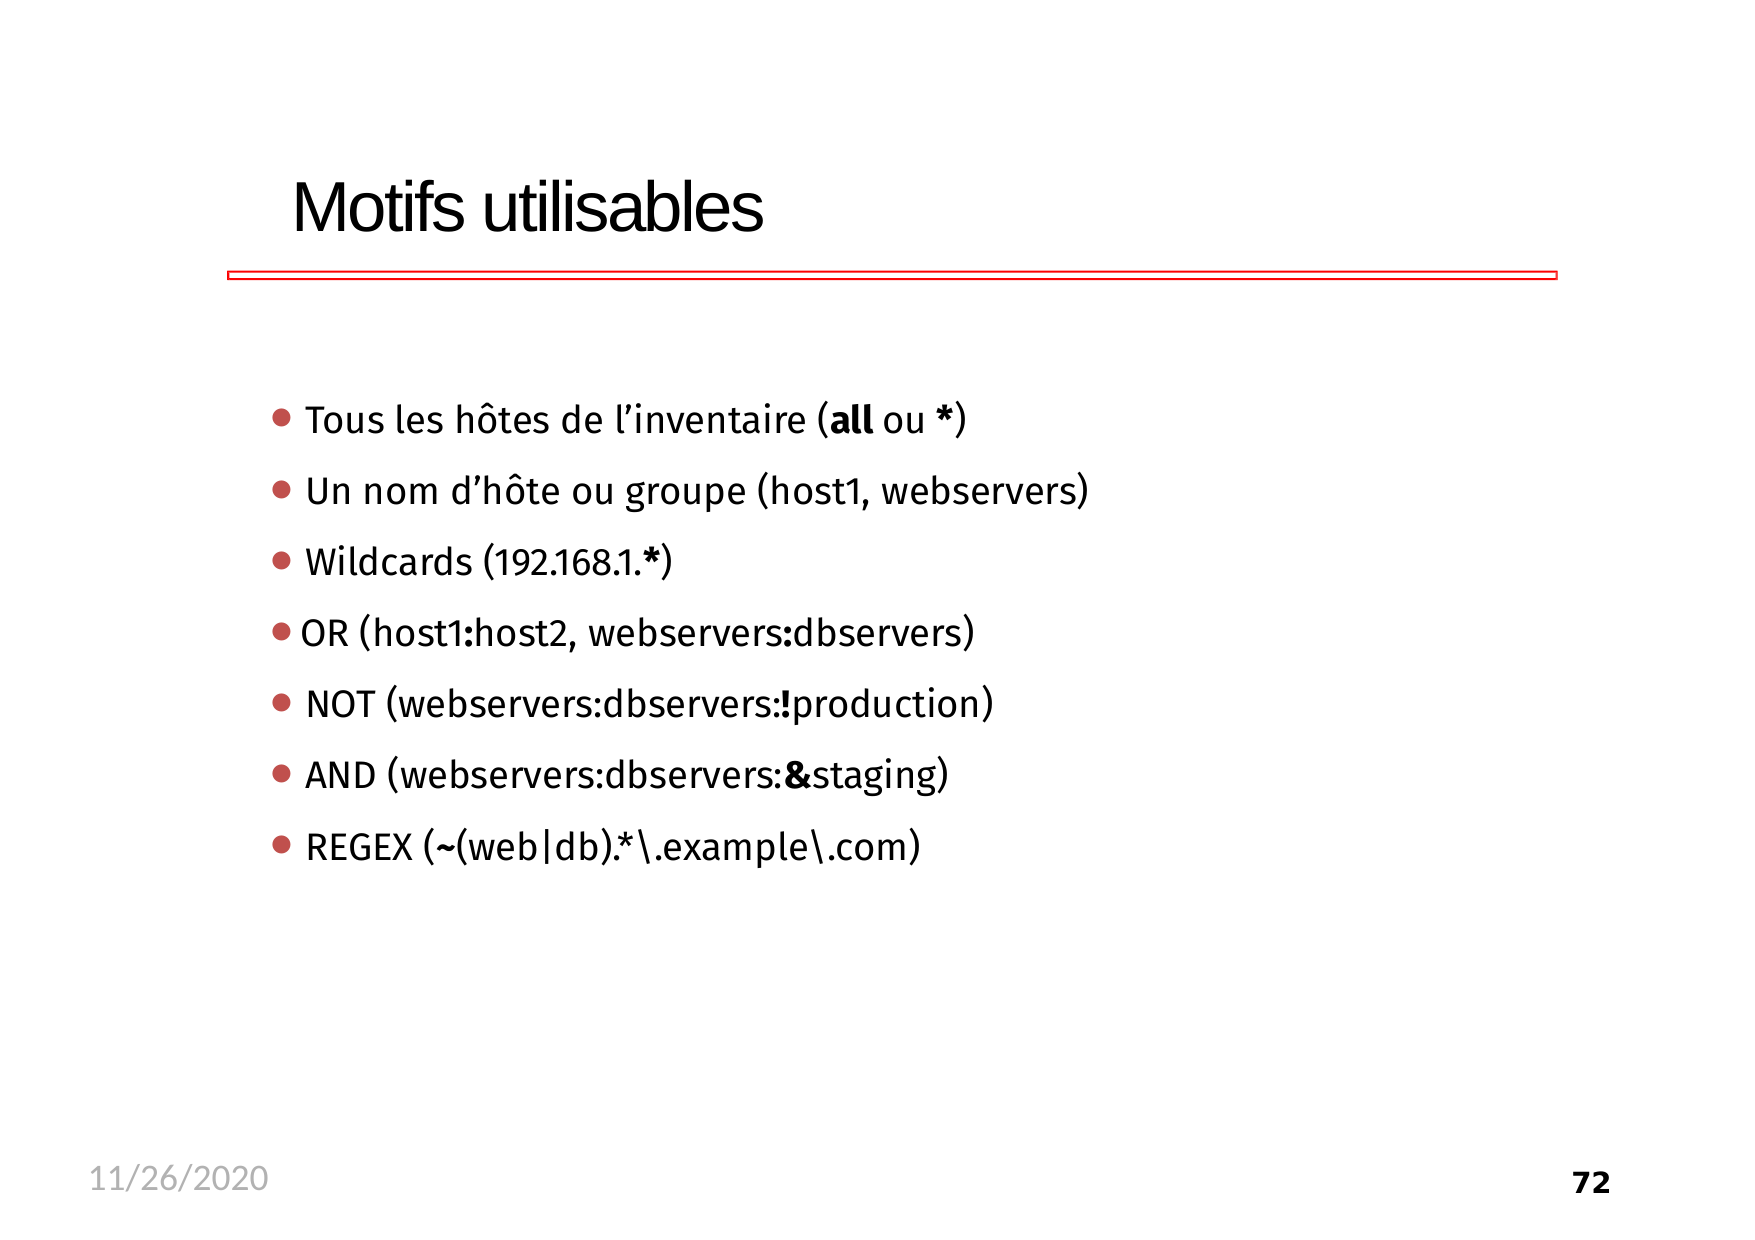

# Motifs utilisables
Tous les hôtes de l’inventaire (all ou *)
Un nom d’hôte ou groupe (host1, webservers)
Wildcards (192.168.1.*)
OR (host1:host2, webservers:dbservers)
NOT (webservers:dbservers:!production)
AND (webservers:dbservers:&staging)
REGEX (~(web|db).*\.example\.com)
11/26/2020
72